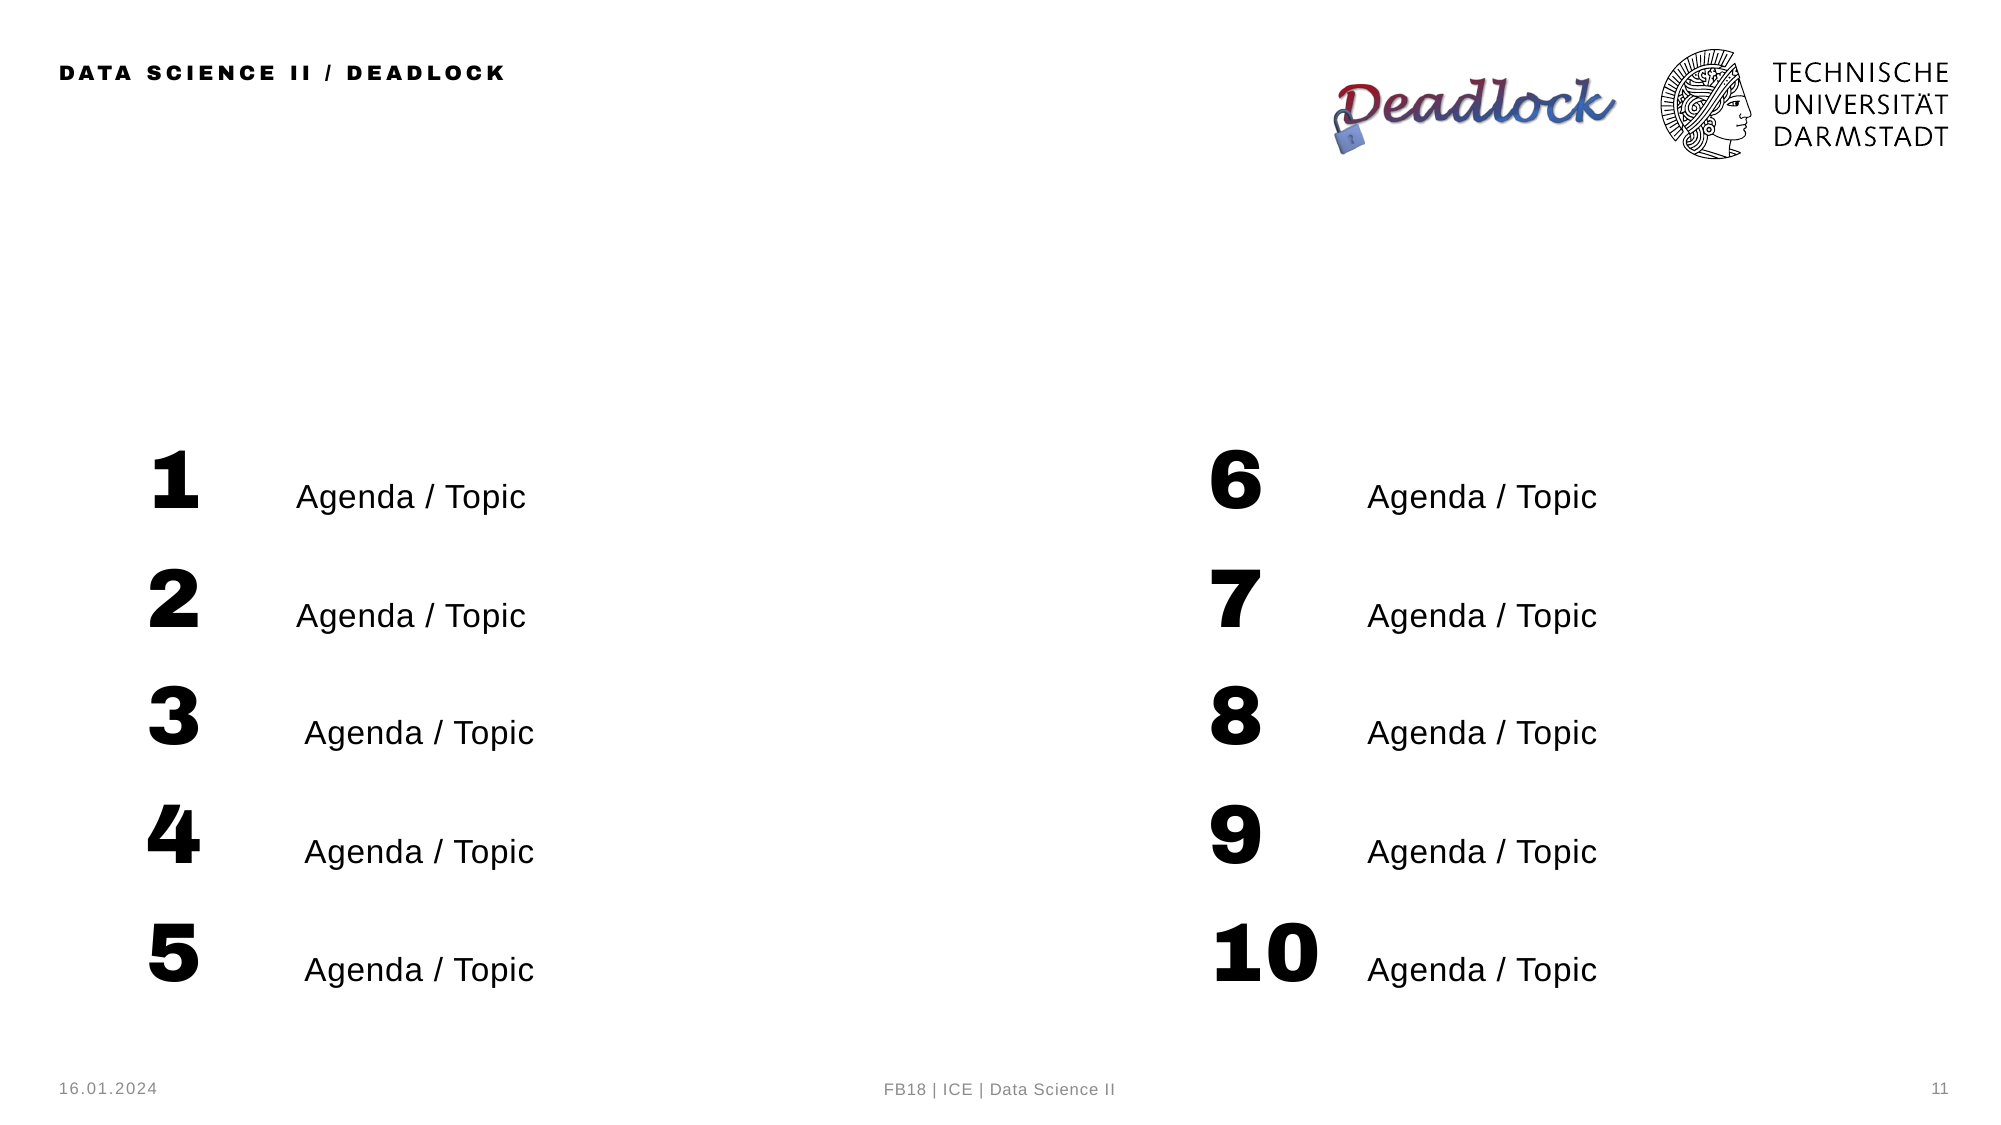

Data Science II / Deadlock
#
	1	Agenda / Topic
	6	 Agenda / Topic
	2	Agenda / Topic
	7	 Agenda / Topic
	3	 Agenda / Topic
	8	 Agenda / Topic
	4	 Agenda / Topic
	9	 Agenda / Topic
	5	 Agenda / Topic
	10	 Agenda / Topic
16.01.2024
11